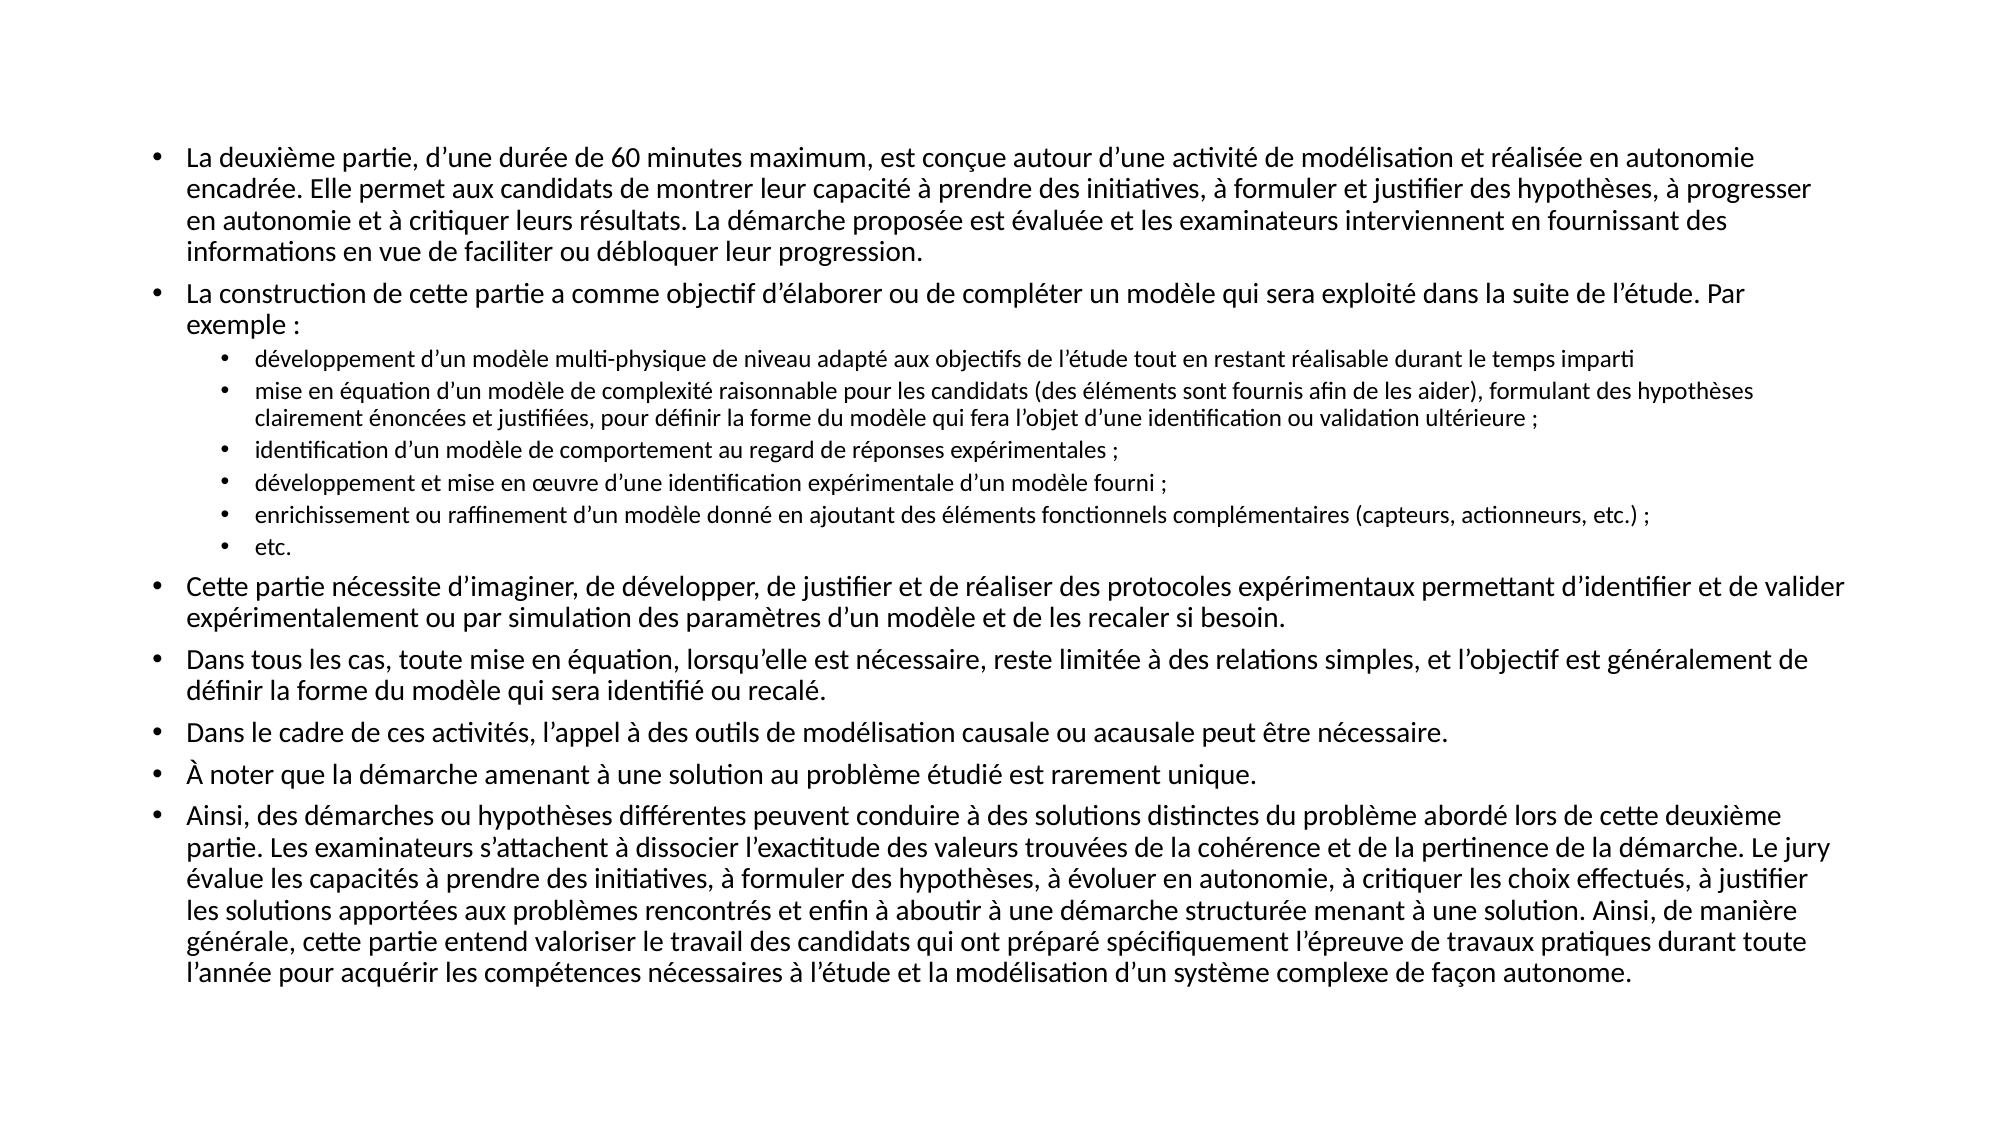

#
La deuxième partie, d’une durée de 60 minutes maximum, est conçue autour d’une activité de modélisation et réalisée en autonomie encadrée. Elle permet aux candidats de montrer leur capacité à prendre des initiatives, à formuler et justifier des hypothèses, à progresser en autonomie et à critiquer leurs résultats. La démarche proposée est évaluée et les examinateurs interviennent en fournissant des informations en vue de faciliter ou débloquer leur progression.
La construction de cette partie a comme objectif d’élaborer ou de compléter un modèle qui sera exploité dans la suite de l’étude. Par exemple :
développement d’un modèle multi-physique de niveau adapté aux objectifs de l’étude tout en restant réalisable durant le temps imparti
mise en équation d’un modèle de complexité raisonnable pour les candidats (des éléments sont fournis afin de les aider), formulant des hypothèses clairement énoncées et justifiées, pour définir la forme du modèle qui fera l’objet d’une identification ou validation ultérieure ;
identification d’un modèle de comportement au regard de réponses expérimentales ;
développement et mise en œuvre d’une identification expérimentale d’un modèle fourni ;
enrichissement ou raffinement d’un modèle donné en ajoutant des éléments fonctionnels complémentaires (capteurs, actionneurs, etc.) ;
etc.
Cette partie nécessite d’imaginer, de développer, de justifier et de réaliser des protocoles expérimentaux permettant d’identifier et de valider expérimentalement ou par simulation des paramètres d’un modèle et de les recaler si besoin.
Dans tous les cas, toute mise en équation, lorsqu’elle est nécessaire, reste limitée à des relations simples, et l’objectif est généralement de définir la forme du modèle qui sera identifié ou recalé.
Dans le cadre de ces activités, l’appel à des outils de modélisation causale ou acausale peut être nécessaire.
À noter que la démarche amenant à une solution au problème étudié est rarement unique.
Ainsi, des démarches ou hypothèses différentes peuvent conduire à des solutions distinctes du problème abordé lors de cette deuxième partie. Les examinateurs s’attachent à dissocier l’exactitude des valeurs trouvées de la cohérence et de la pertinence de la démarche. Le jury évalue les capacités à prendre des initiatives, à formuler des hypothèses, à évoluer en autonomie, à critiquer les choix effectués, à justifier les solutions apportées aux problèmes rencontrés et enfin à aboutir à une démarche structurée menant à une solution. Ainsi, de manière générale, cette partie entend valoriser le travail des candidats qui ont préparé spécifiquement l’épreuve de travaux pratiques durant toute l’année pour acquérir les compétences nécessaires à l’étude et la modélisation d’un système complexe de façon autonome.